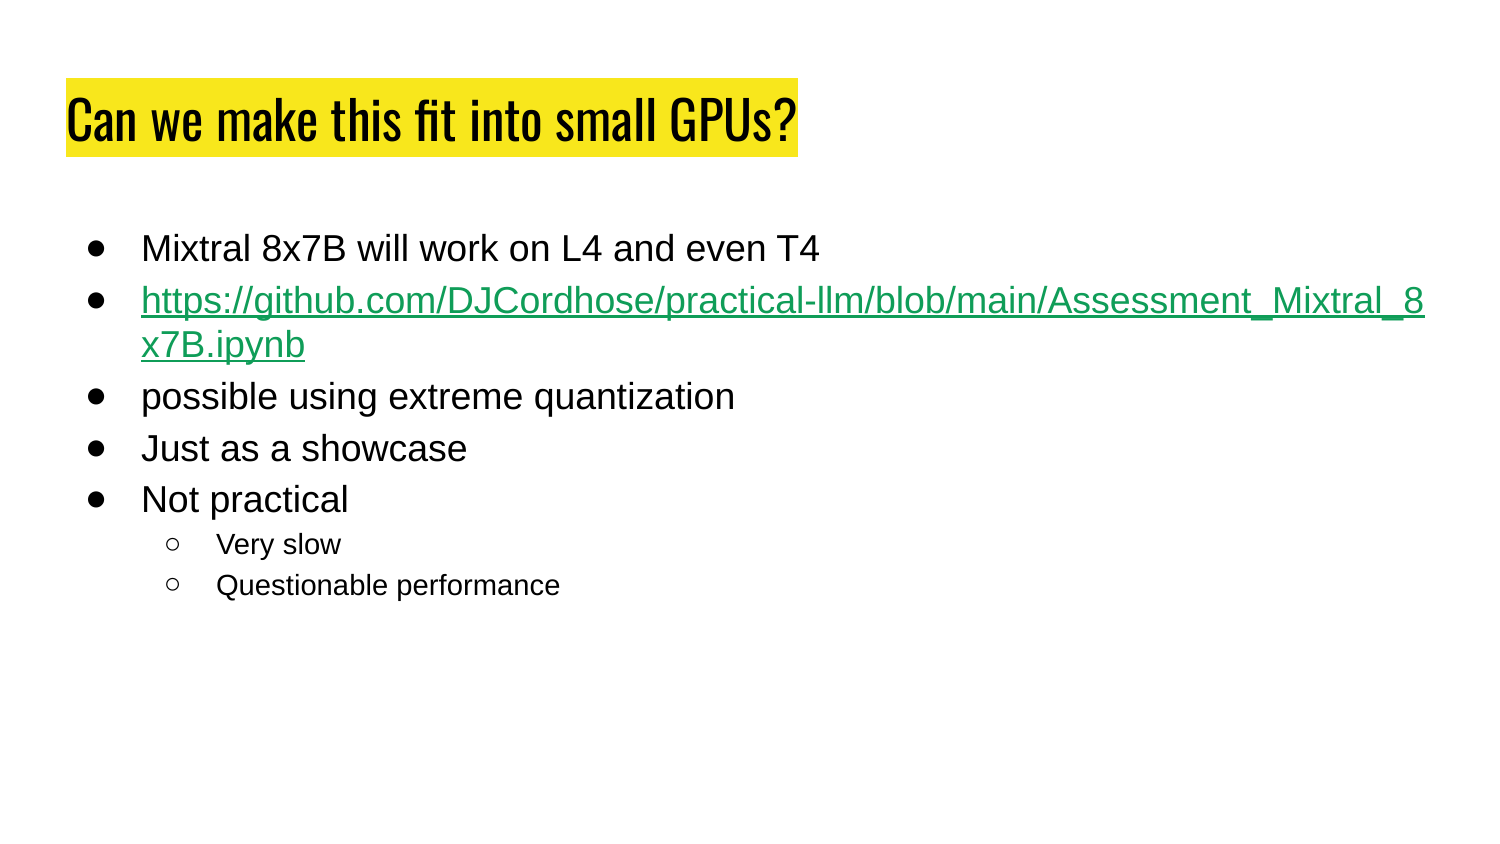

# Can we make this fit into small GPUs?
Mixtral 8x7B will work on L4 and even T4
https://github.com/DJCordhose/practical-llm/blob/main/Assessment_Mixtral_8x7B.ipynb
possible using extreme quantization
Just as a showcase
Not practical
Very slow
Questionable performance